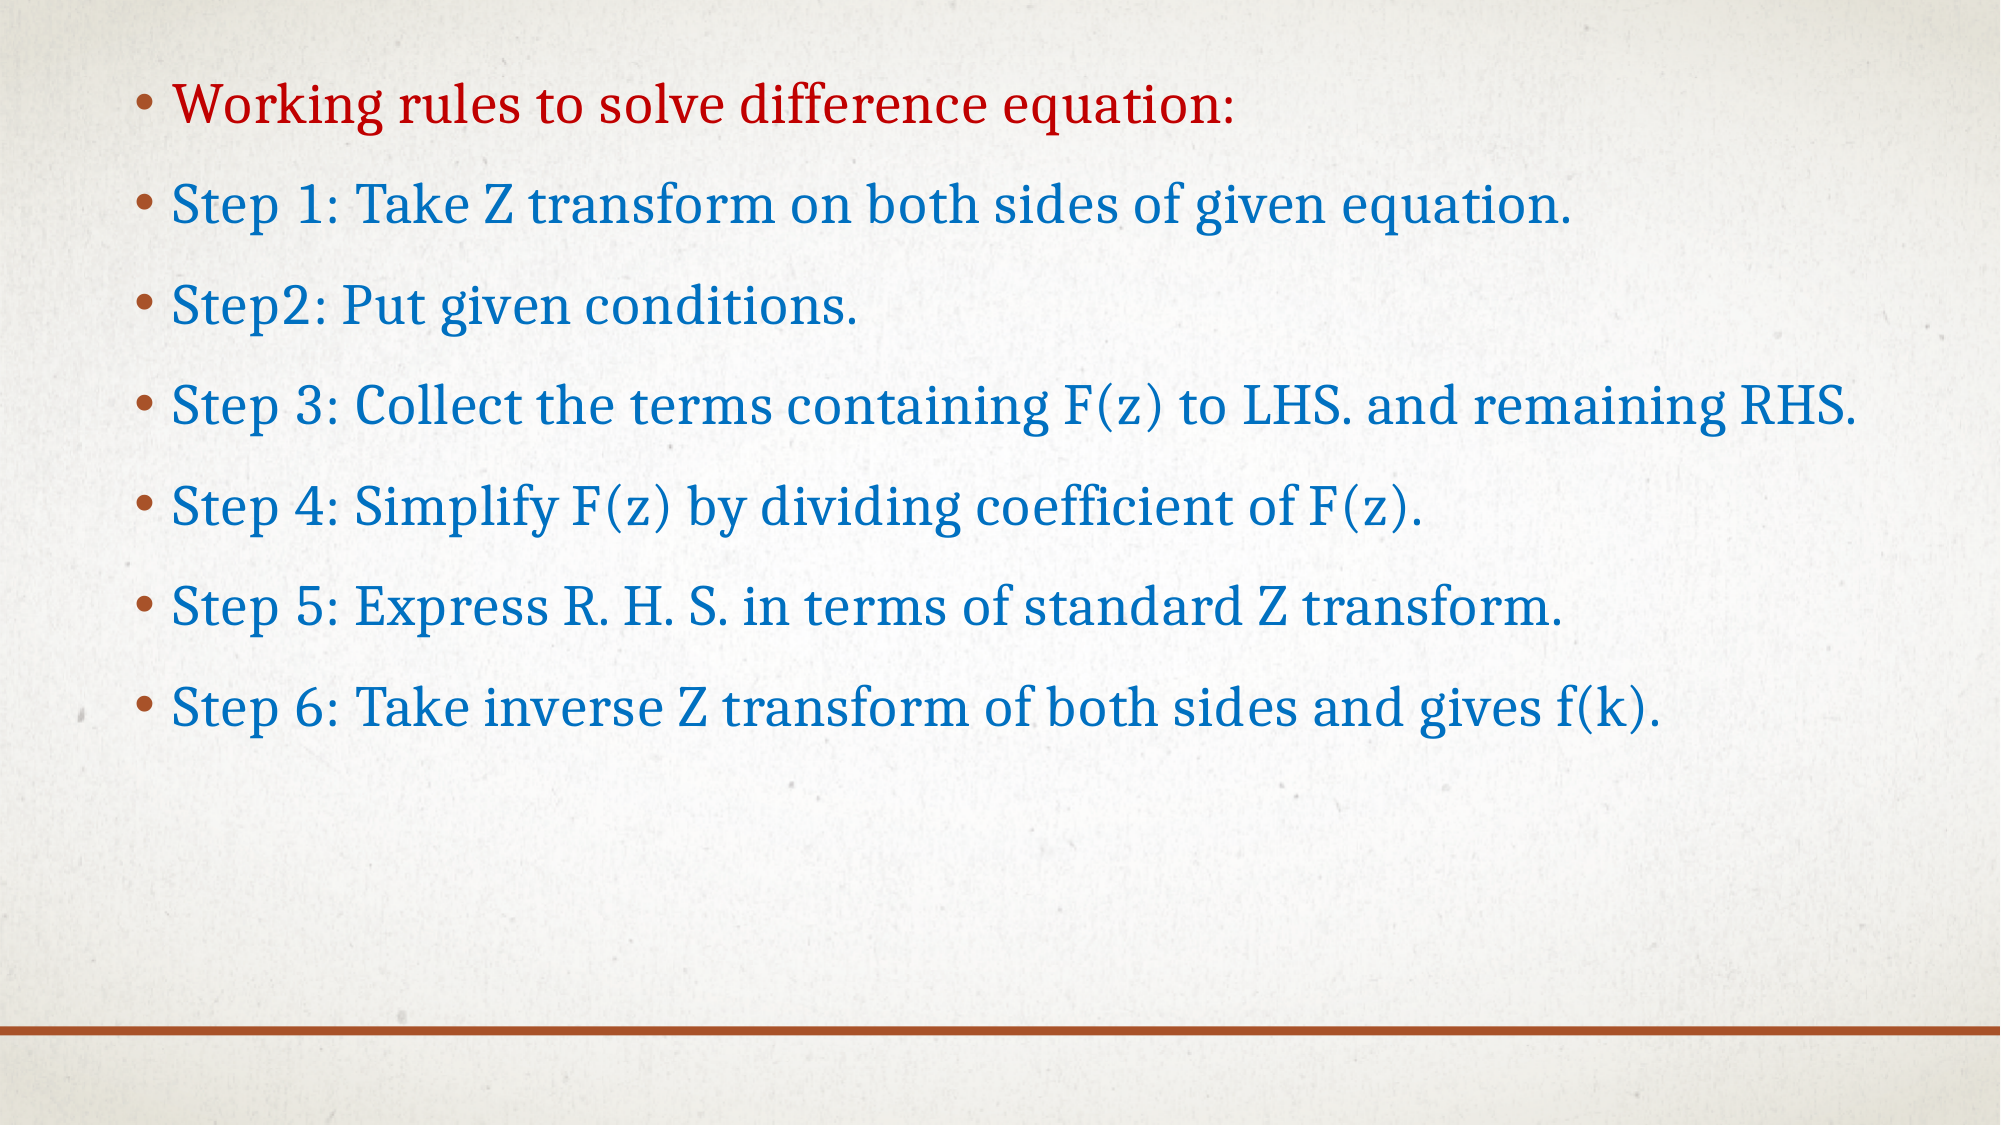

Working rules to solve difference equation:
Step 1: Take Z transform on both sides of given equation.
Step2: Put given conditions.
Step 3: Collect the terms containing F(z) to LHS. and remaining RHS.
Step 4: Simplify F(z) by dividing coefficient of F(z).
Step 5: Express R. H. S. in terms of standard Z transform.
Step 6: Take inverse Z transform of both sides and gives f(k).